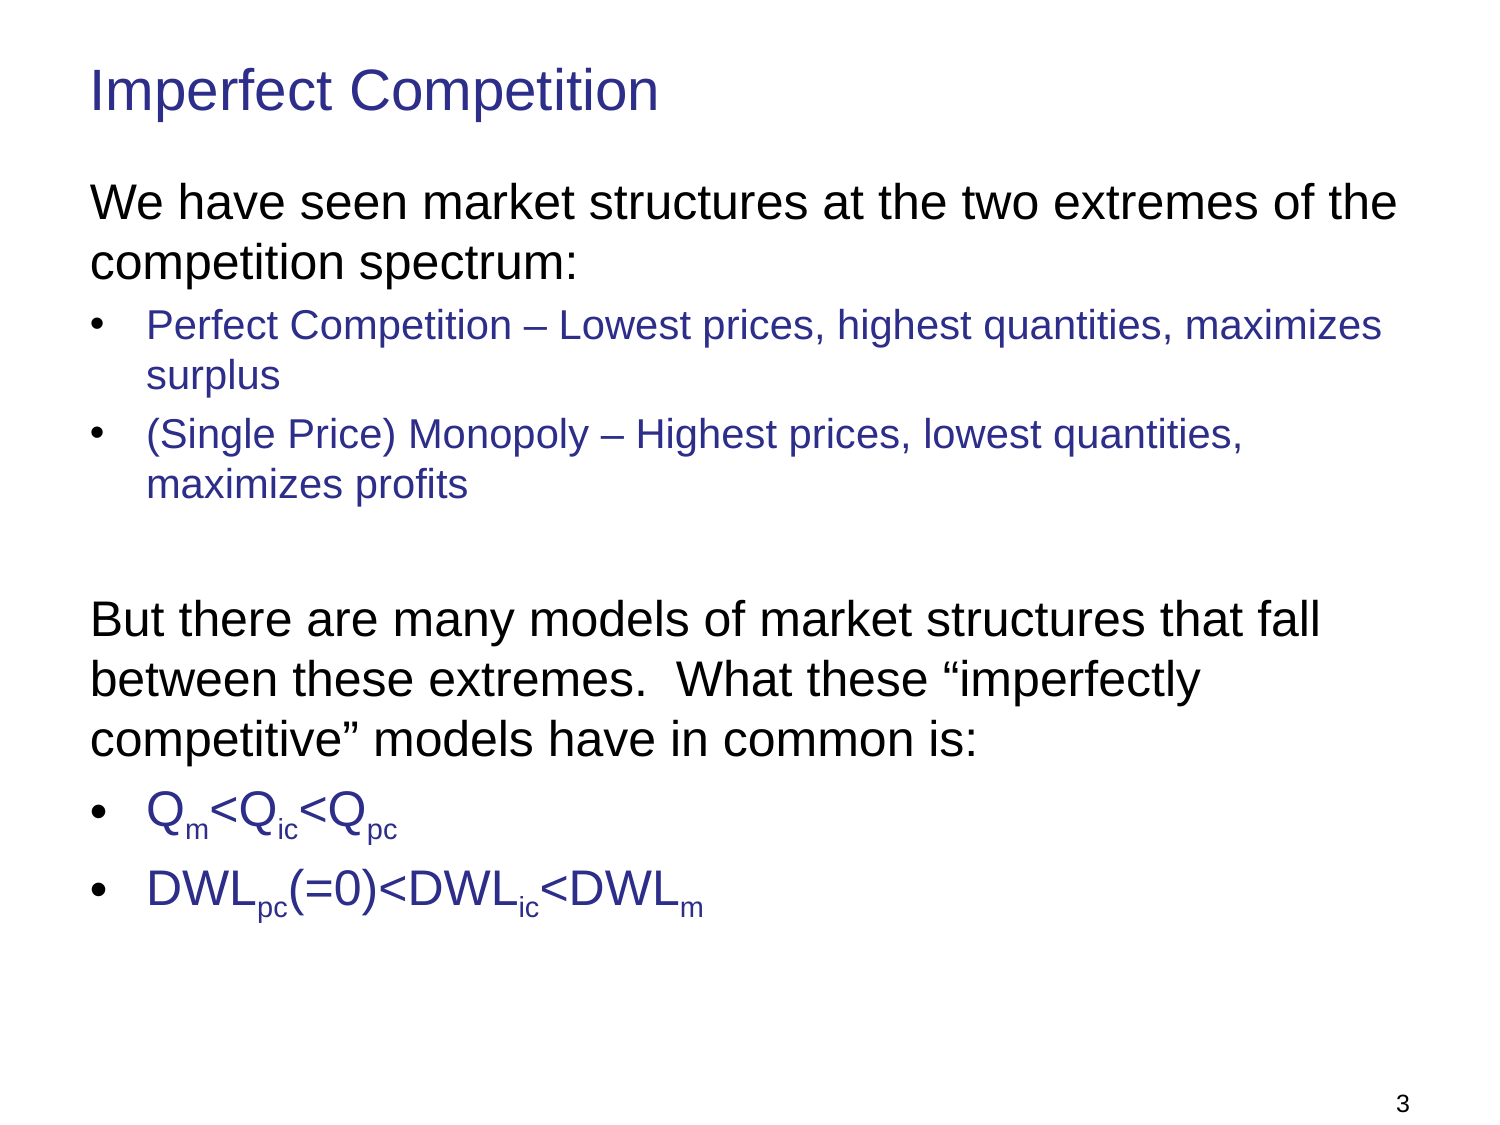

# Imperfect Competition
We have seen market structures at the two extremes of the competition spectrum:
Perfect Competition – Lowest prices, highest quantities, maximizes surplus
(Single Price) Monopoly – Highest prices, lowest quantities, maximizes profits

But there are many models of market structures that fall between these extremes.  What these “imperfectly competitive” models have in common is:
Qm<Qic<Qpc
DWLpc(=0)<DWLic<DWLm